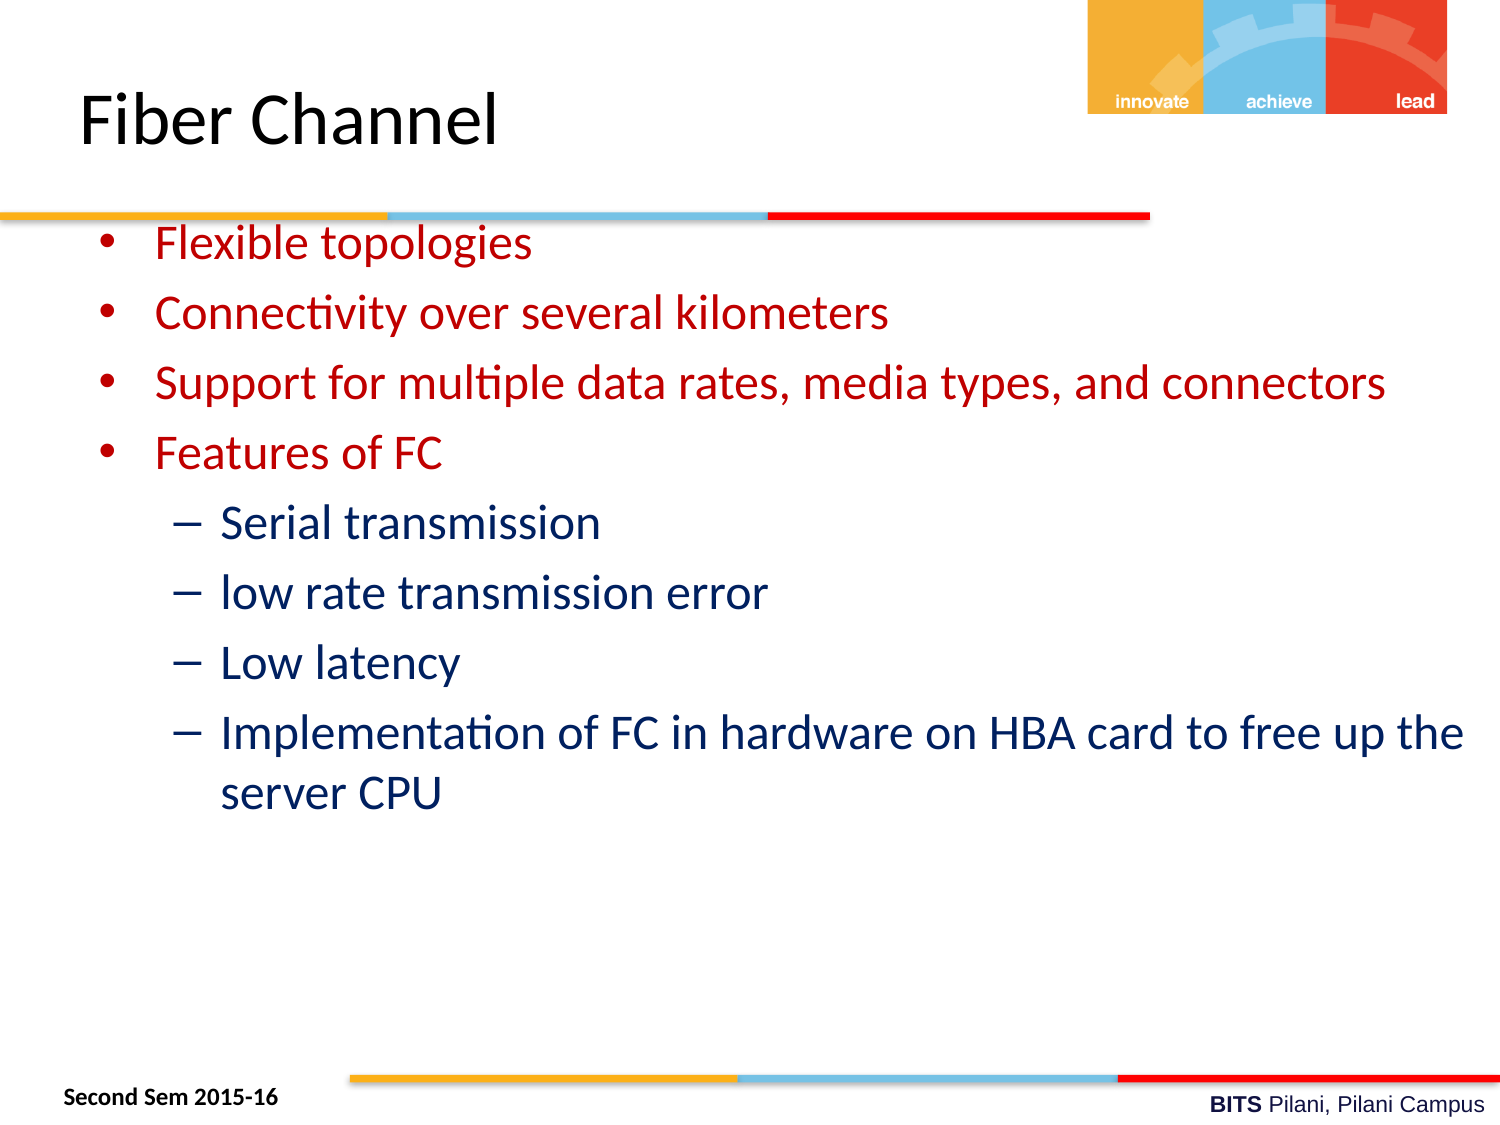

# Fiber Channel
Flexible topologies
Connectivity over several kilometers
Support for multiple data rates, media types, and connectors
Features of FC
Serial transmission
low rate transmission error
Low latency
Implementation of FC in hardware on HBA card to free up the server CPU